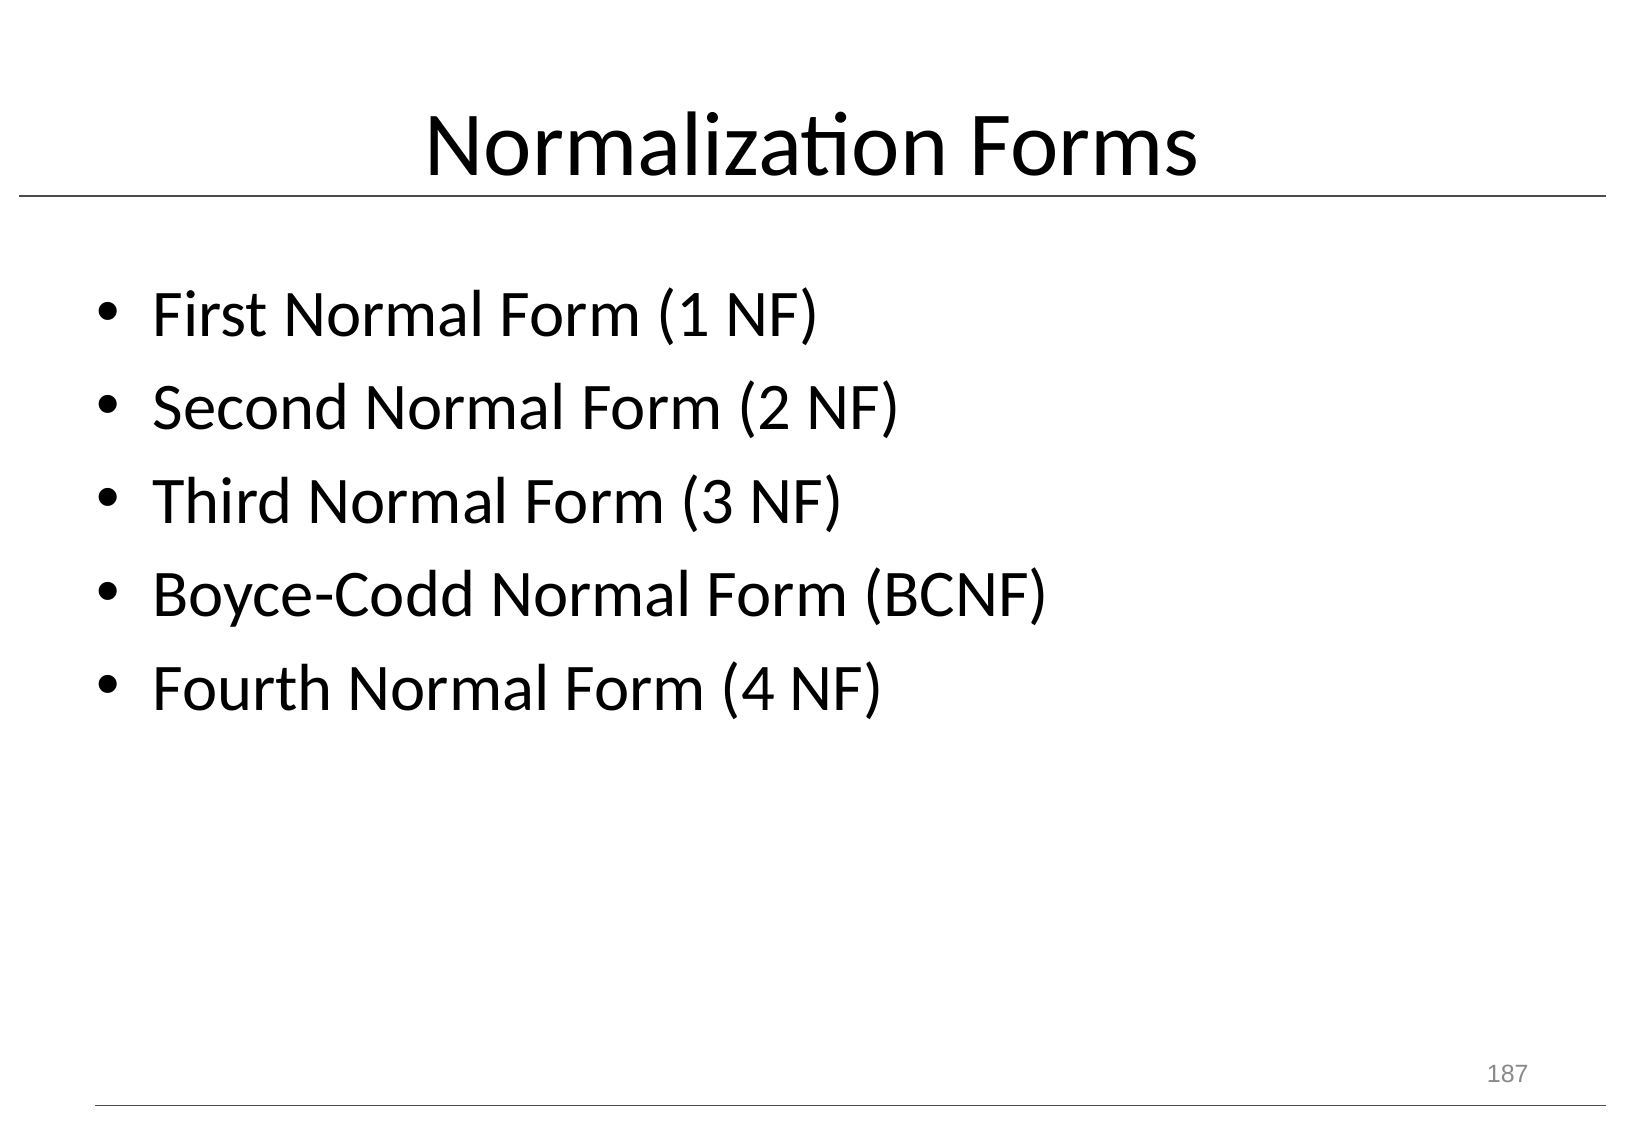

# Normalization Forms
First Normal Form (1 NF)
Second Normal Form (2 NF)
Third Normal Form (3 NF)
Boyce-Codd Normal Form (BCNF)
Fourth Normal Form (4 NF)
187